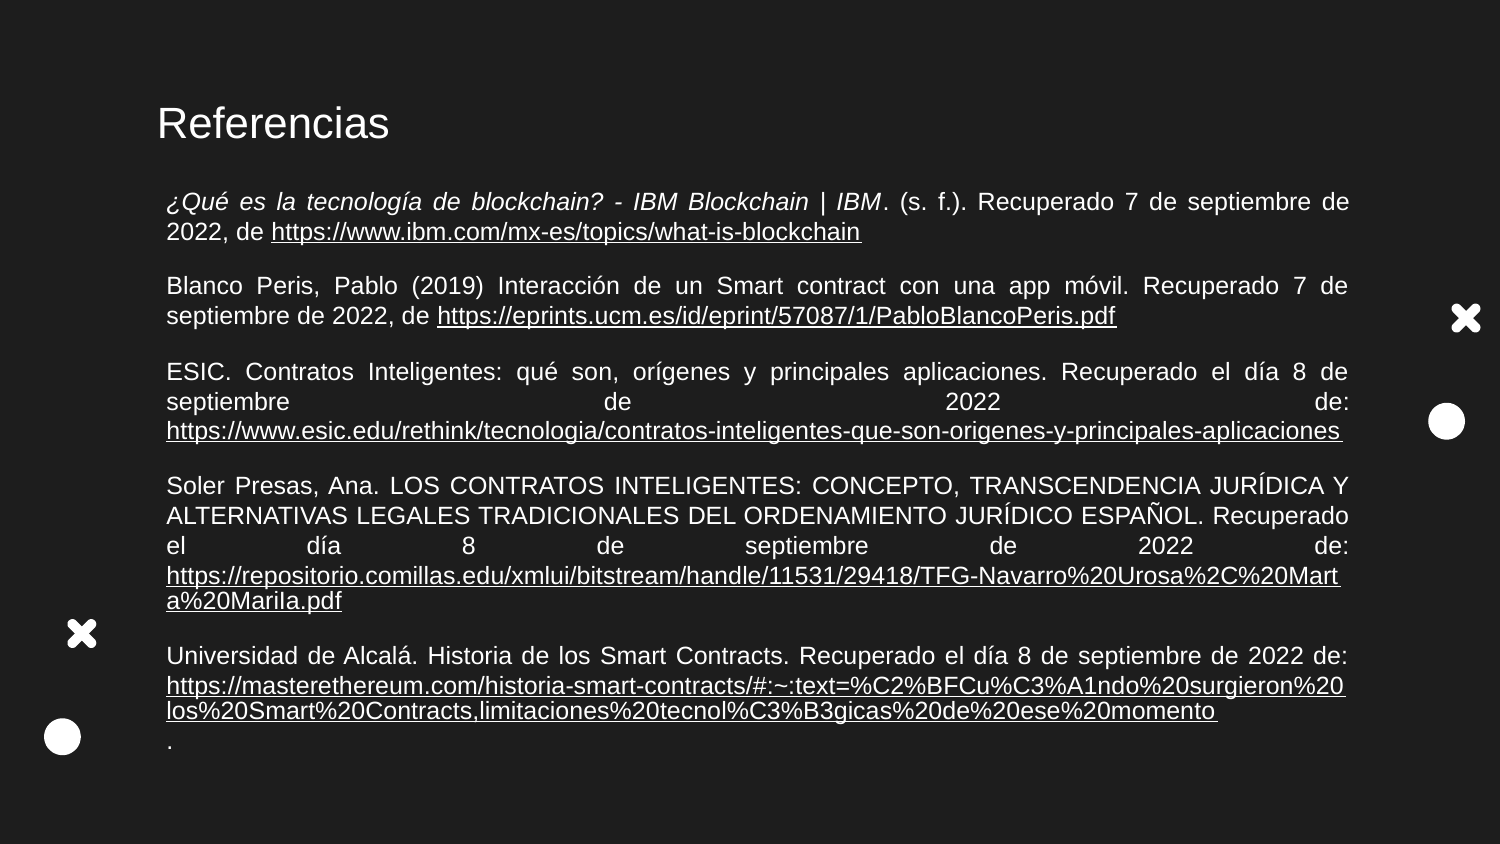

Referencias
¿Qué es la tecnología de blockchain? - IBM Blockchain | IBM. (s. f.). Recuperado 7 de septiembre de 2022, de https://www.ibm.com/mx-es/topics/what-is-blockchain
Blanco Peris, Pablo (2019) Interacción de un Smart contract con una app móvil. Recuperado 7 de septiembre de 2022, de https://eprints.ucm.es/id/eprint/57087/1/PabloBlancoPeris.pdf
ESIC. Contratos Inteligentes: qué son, orígenes y principales aplicaciones. Recuperado el día 8 de septiembre de 2022 de: https://www.esic.edu/rethink/tecnologia/contratos-inteligentes-que-son-origenes-y-principales-aplicaciones
Soler Presas, Ana. LOS CONTRATOS INTELIGENTES: CONCEPTO, TRANSCENDENCIA JURÍDICA Y ALTERNATIVAS LEGALES TRADICIONALES DEL ORDENAMIENTO JURÍDICO ESPAÑOL. Recuperado el día 8 de septiembre de 2022 de: https://repositorio.comillas.edu/xmlui/bitstream/handle/11531/29418/TFG-Navarro%20Urosa%2C%20Marta%20MariIa.pdf
Universidad de Alcalá. Historia de los Smart Contracts. Recuperado el día 8 de septiembre de 2022 de: https://masterethereum.com/historia-smart-contracts/#:~:text=%C2%BFCu%C3%A1ndo%20surgieron%20los%20Smart%20Contracts,limitaciones%20tecnol%C3%B3gicas%20de%20ese%20momento.